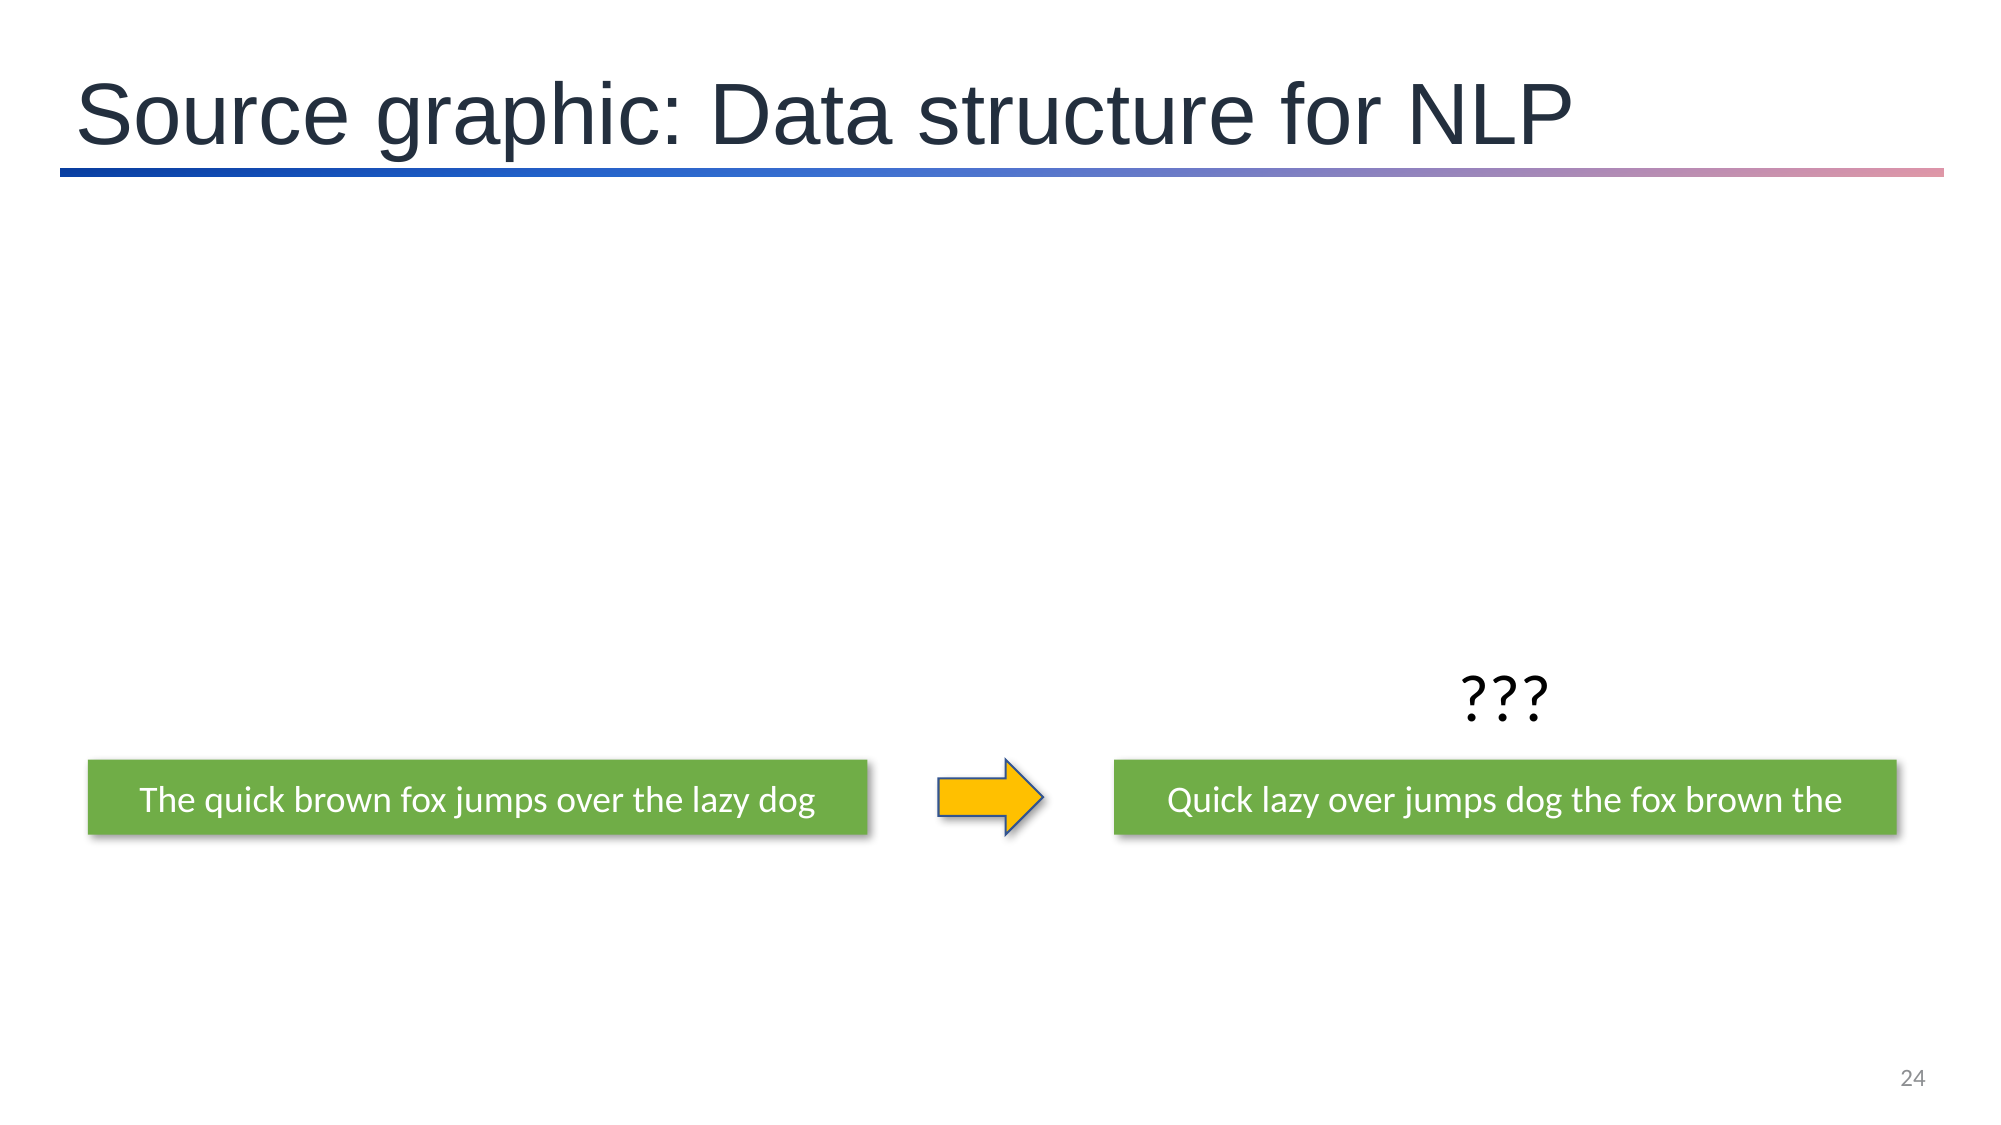

Source graphic: Data structure for NLP

???
The quick brown fox jumps over the lazy dog

Quick lazy over jumps dog the fox brown the
24